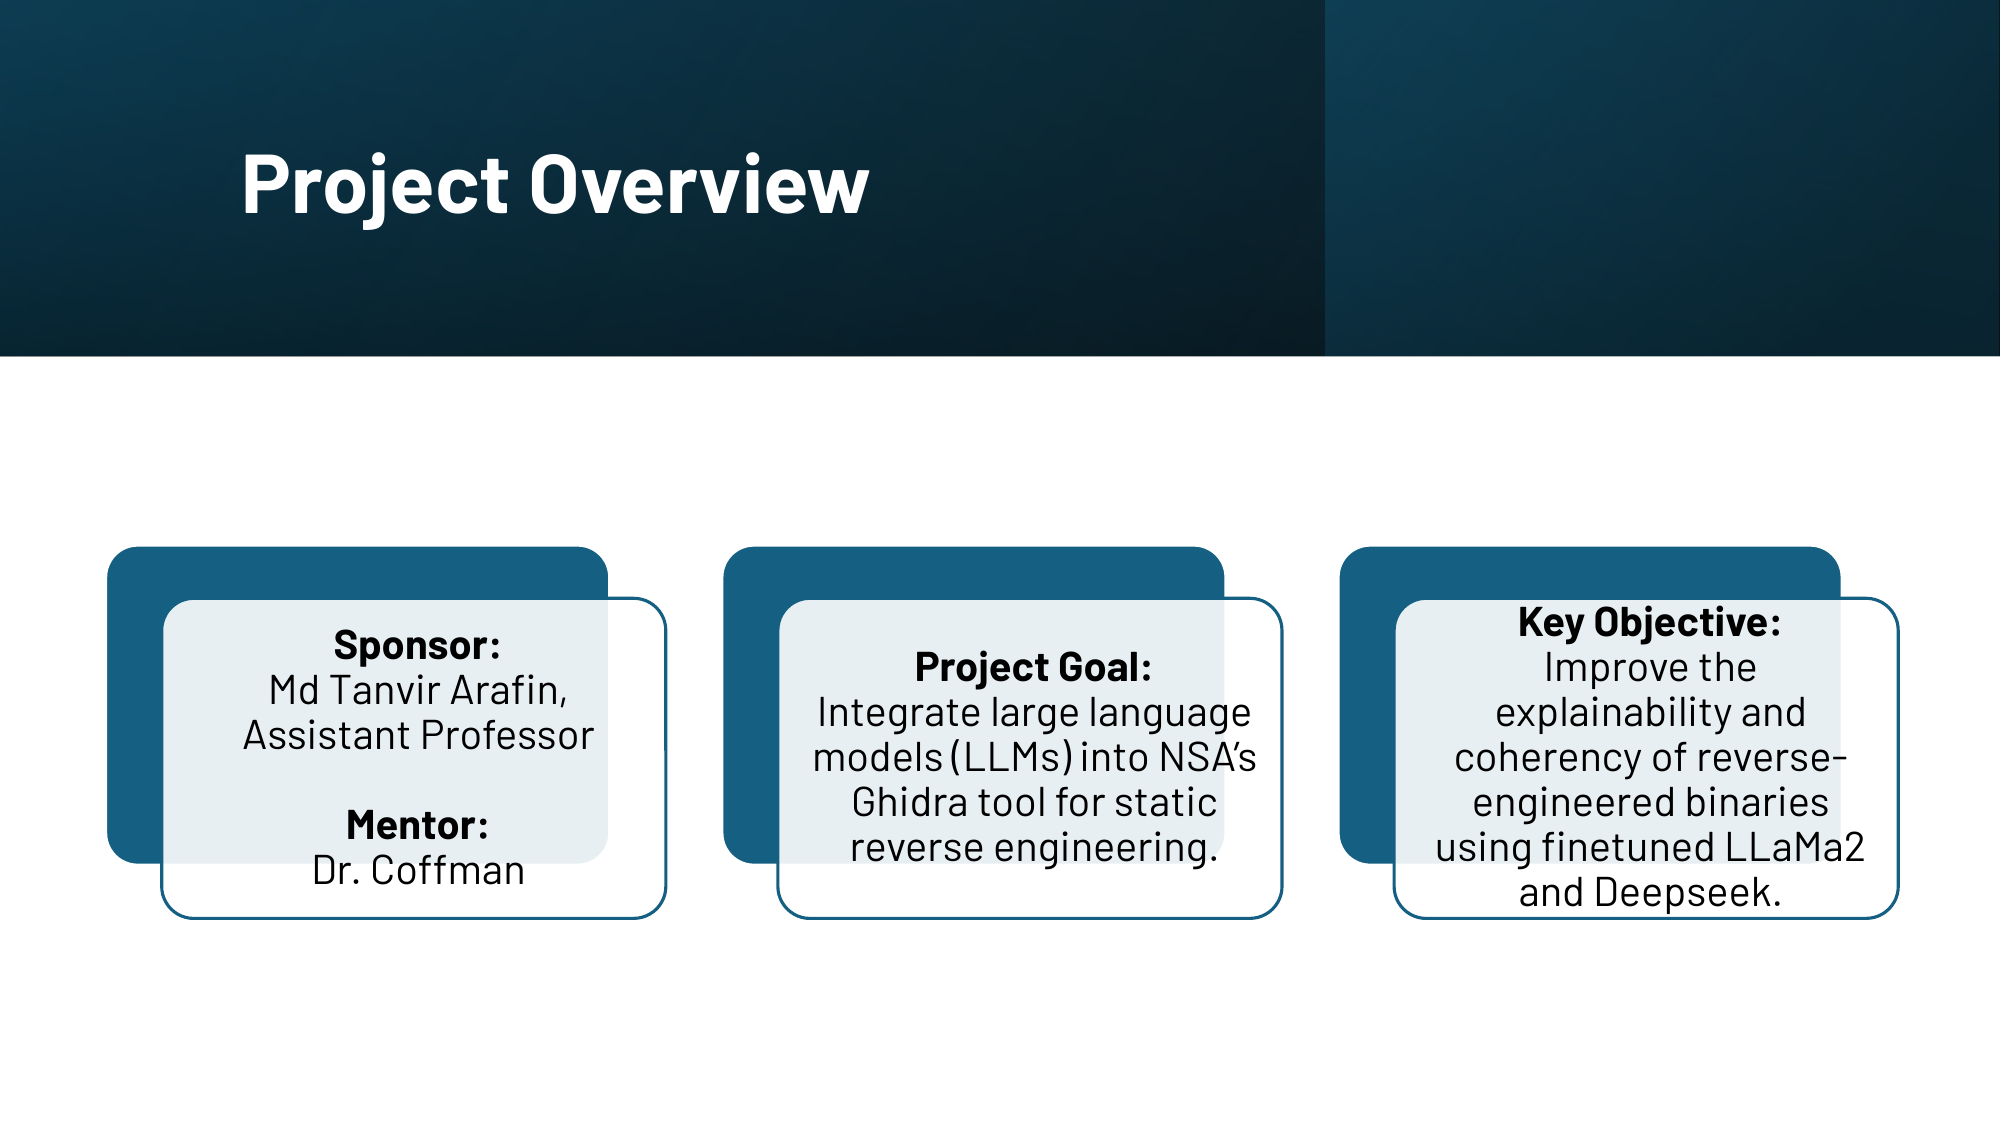

# Project Overview
Sponsor:
Md Tanvir Arafin, Assistant Professor
Mentor:
Dr. Coffman
Project Goal:
Integrate large language models (LLMs) into NSA’s Ghidra tool for static reverse engineering.
Key Objective:
Improve the explainability and coherency of reverse-engineered binaries using finetuned LLaMa2 and Deepseek.